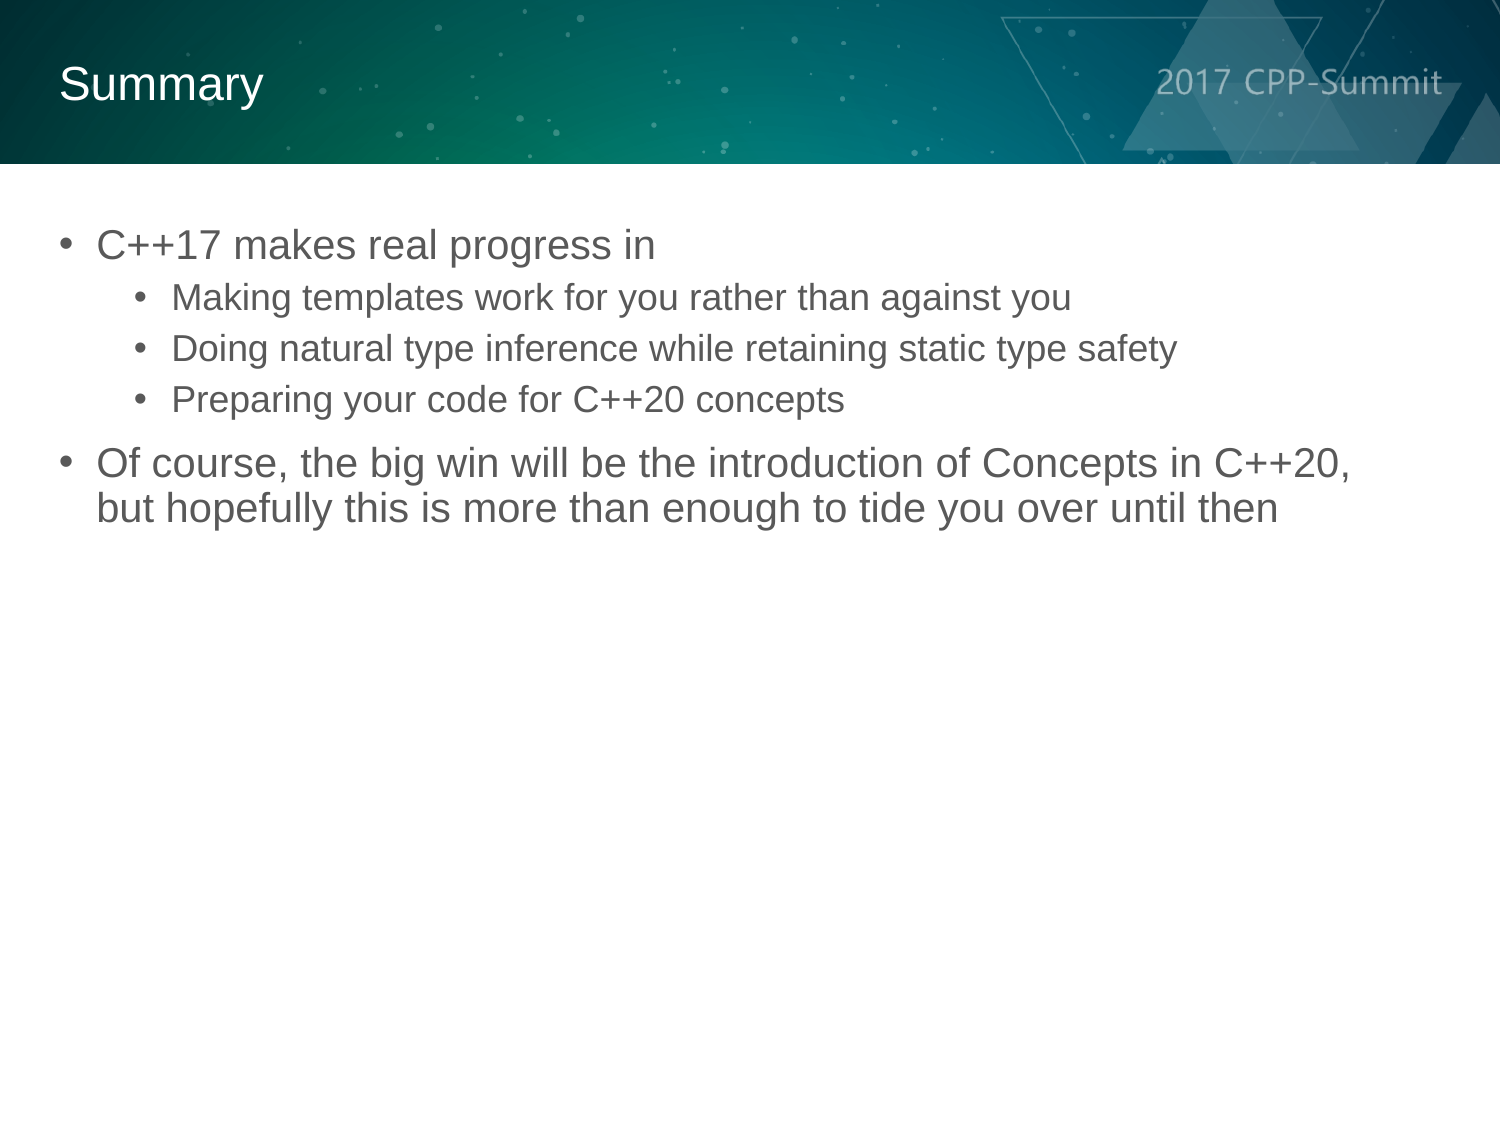

Summary
C++17 makes real progress in
Making templates work for you rather than against you
Doing natural type inference while retaining static type safety
Preparing your code for C++20 concepts
Of course, the big win will be the introduction of Concepts in C++20, but hopefully this is more than enough to tide you over until then